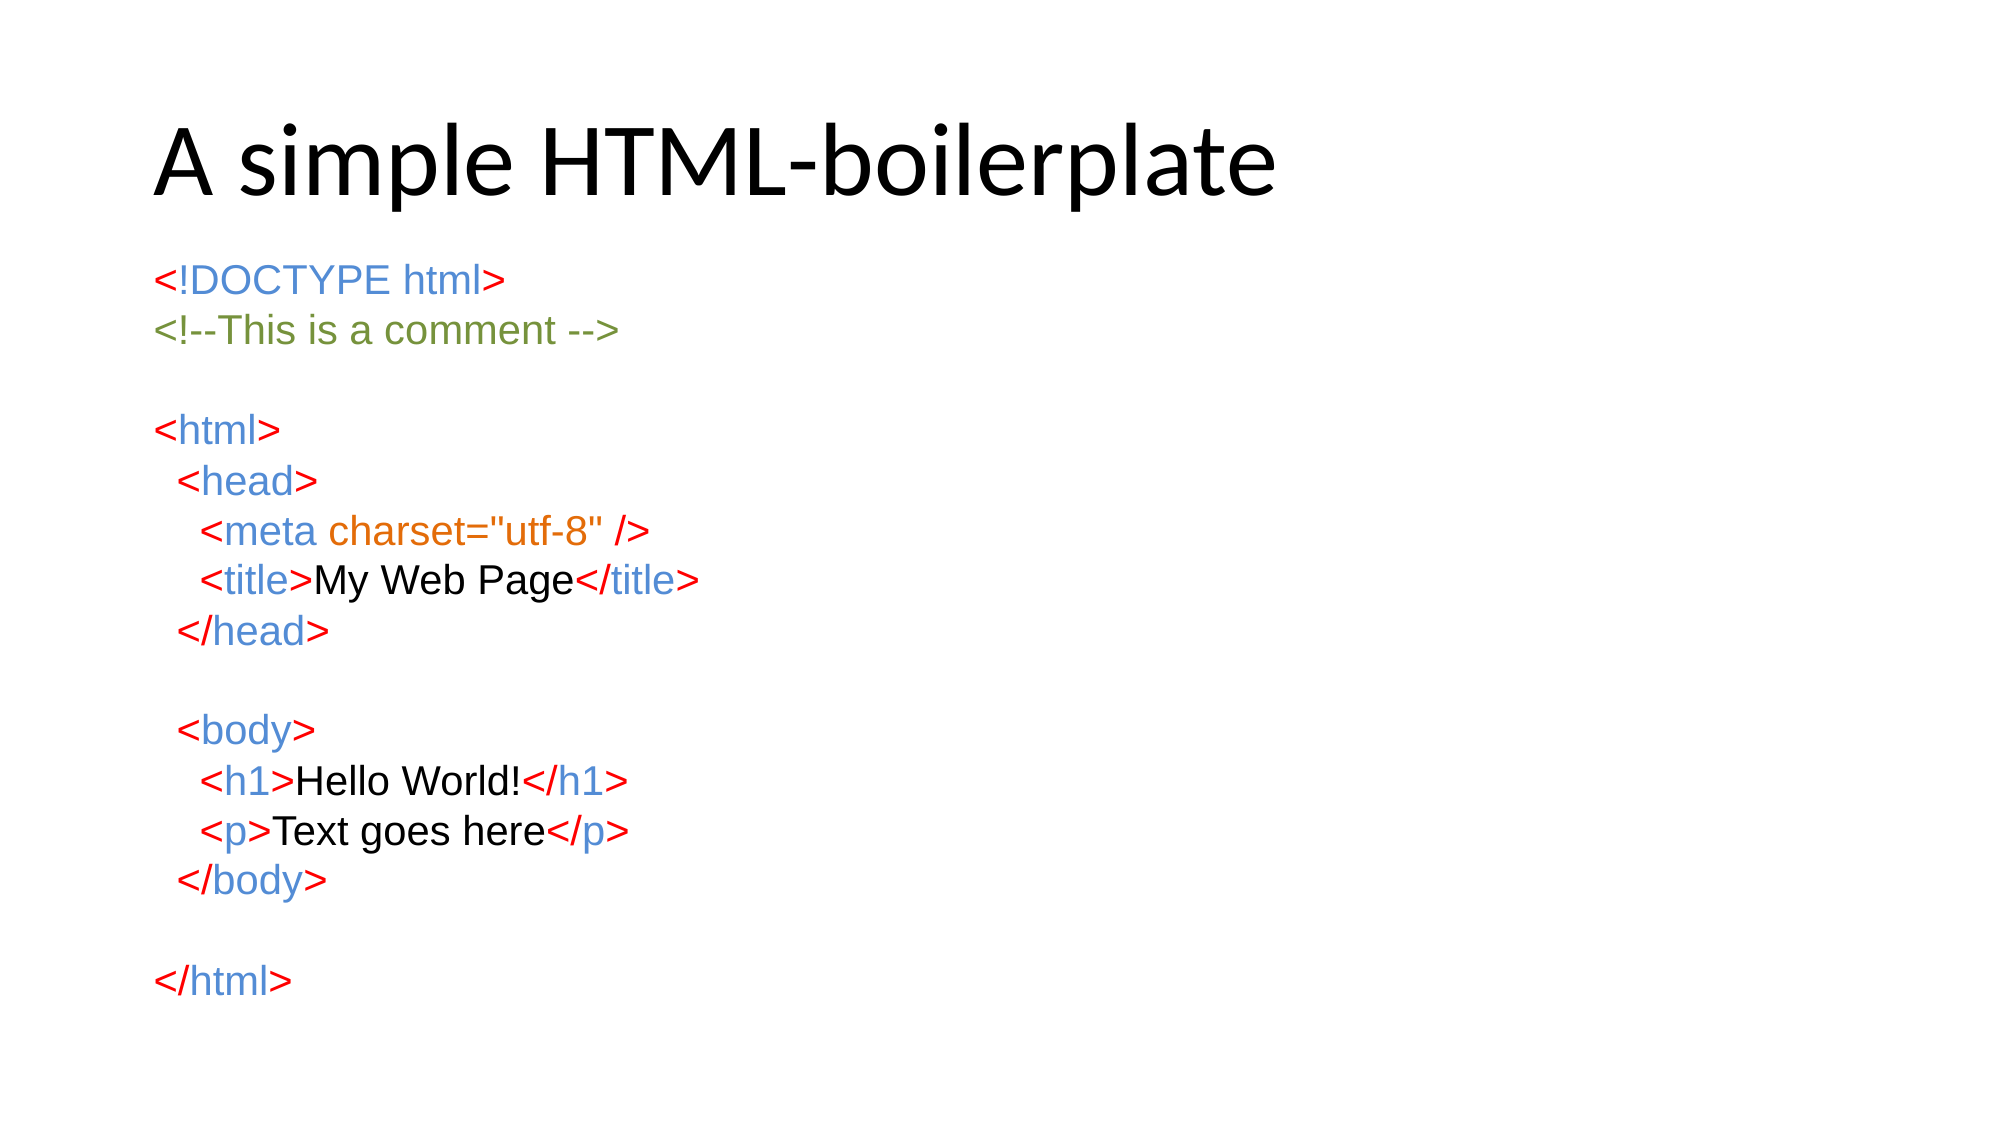

A simple HTML-boilerplate
<!DOCTYPE html>
<!--This is a comment -->

<html>
  <head>
    <meta charset="utf-8" />
    <title>My Web Page</title>
  </head>

  <body>
    <h1>Hello World!</h1>
    <p>Text goes here</p>
  </body>

</html>